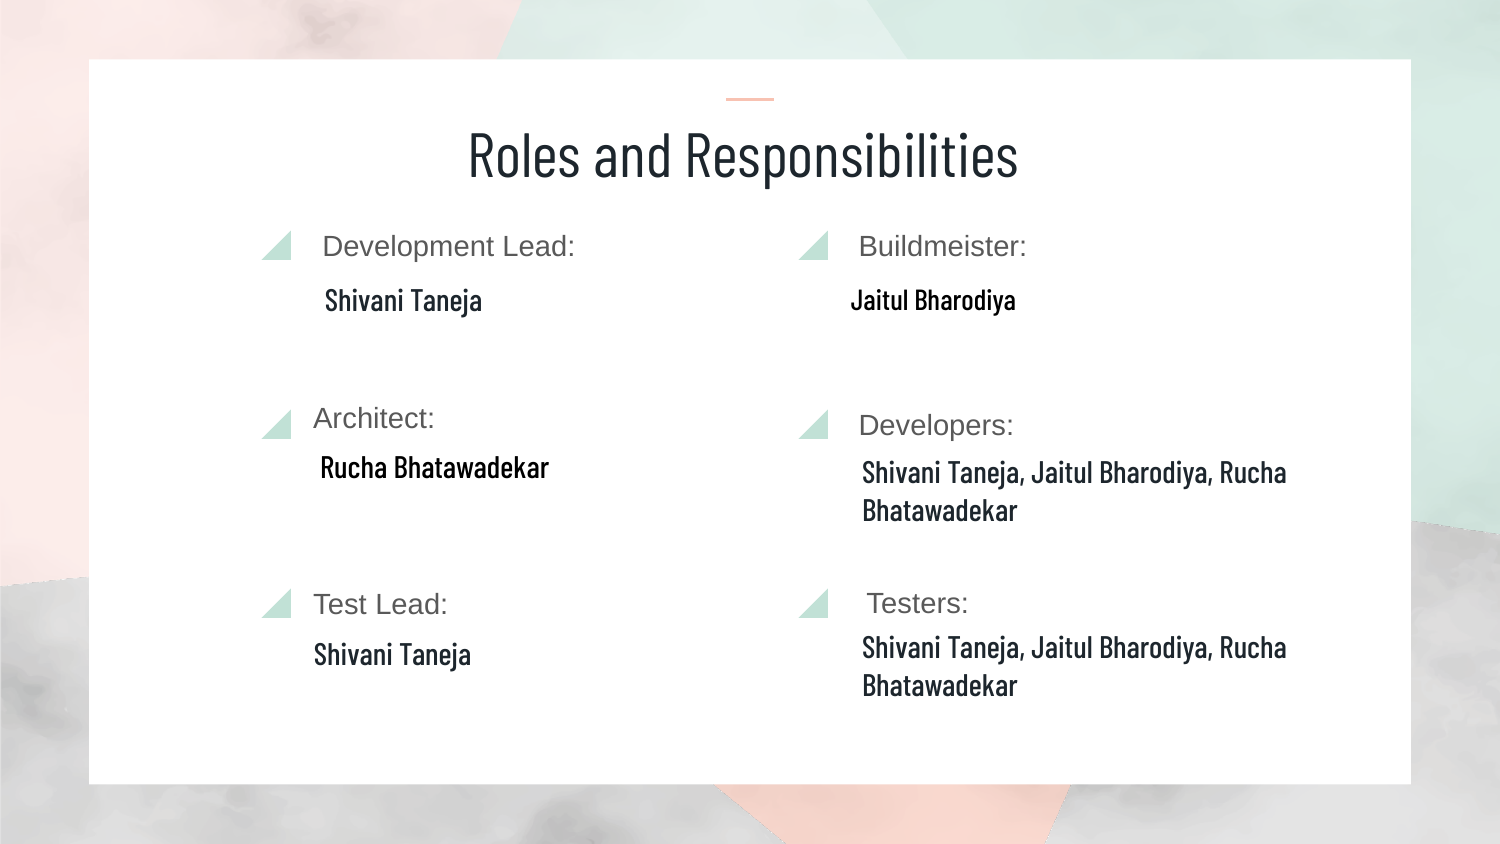

Roles and Responsibilities
 Development Lead:
 Buildmeister:

# Shivani Taneja
Jaitul Bharodiya

 Developers:

Architect:

 Rucha Bhatawadekar

  Shivani Taneja, Jaitul Bharodiya, Rucha
  Bhatawadekar
Testers:
Test Lead:

Shivani Taneja
  Shivani Taneja, Jaitul Bharodiya, Rucha
  Bhatawadekar